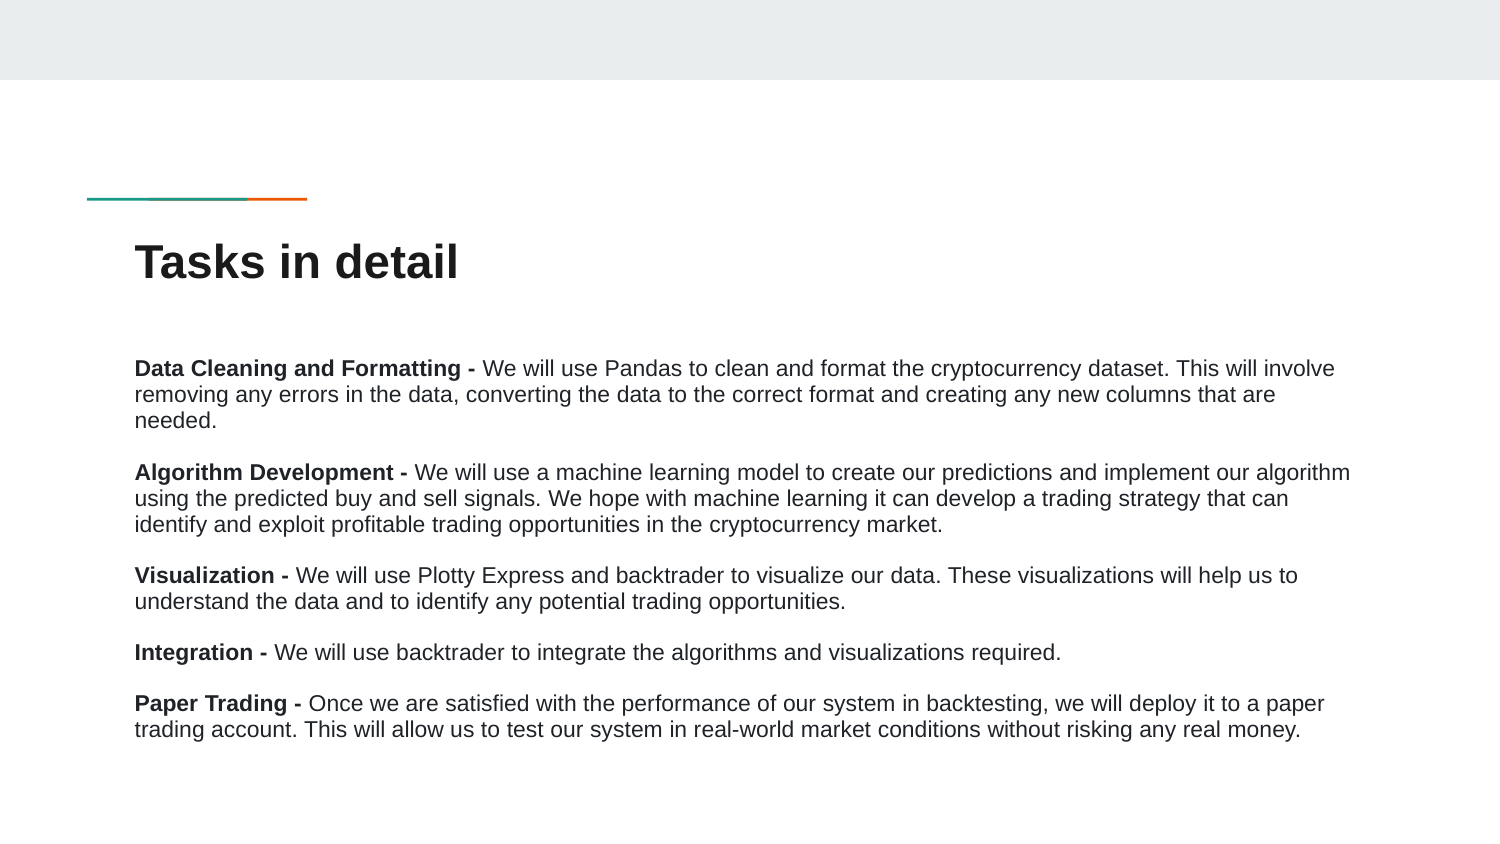

# Tasks in detail
Data Cleaning and Formatting - We will use Pandas to clean and format the cryptocurrency dataset. This will involve removing any errors in the data, converting the data to the correct format and creating any new columns that are needed.
Algorithm Development - We will use a machine learning model to create our predictions and implement our algorithm using the predicted buy and sell signals. We hope with machine learning it can develop a trading strategy that can identify and exploit profitable trading opportunities in the cryptocurrency market.
Visualization - We will use Plotty Express and backtrader to visualize our data. These visualizations will help us to understand the data and to identify any potential trading opportunities.
Integration - We will use backtrader to integrate the algorithms and visualizations required.
Paper Trading - Once we are satisfied with the performance of our system in backtesting, we will deploy it to a paper trading account. This will allow us to test our system in real-world market conditions without risking any real money.